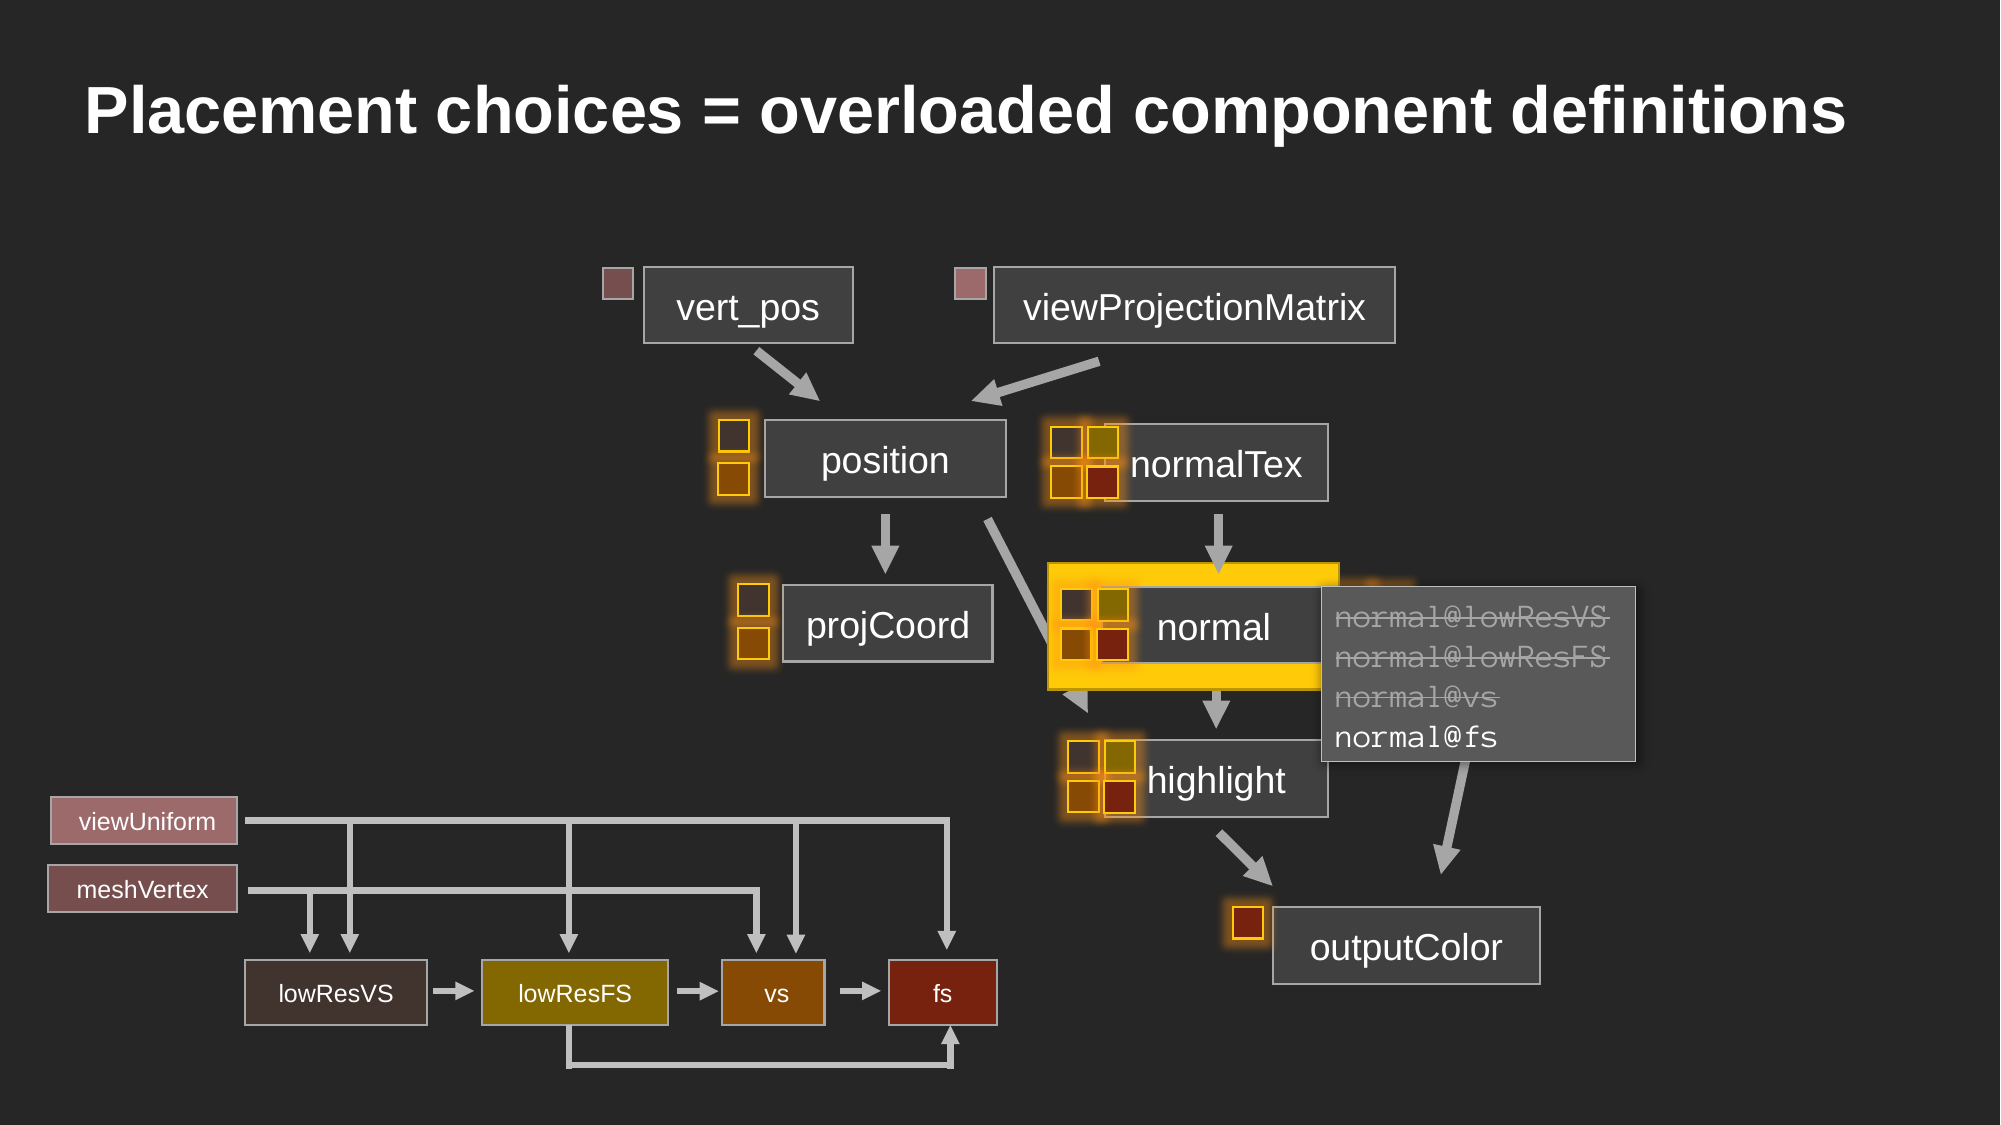

Placement choices = overloaded component definitions
vert_pos
viewProjectionMatrix

position
normalTex

projCoord
normal
normal@lowResVS
normal@lowResFS
normal@vs
normal@fs
albedo

highlight

 viewUniform
meshVertex

outputColor
lowResVS
lowResFS
 vs
fs